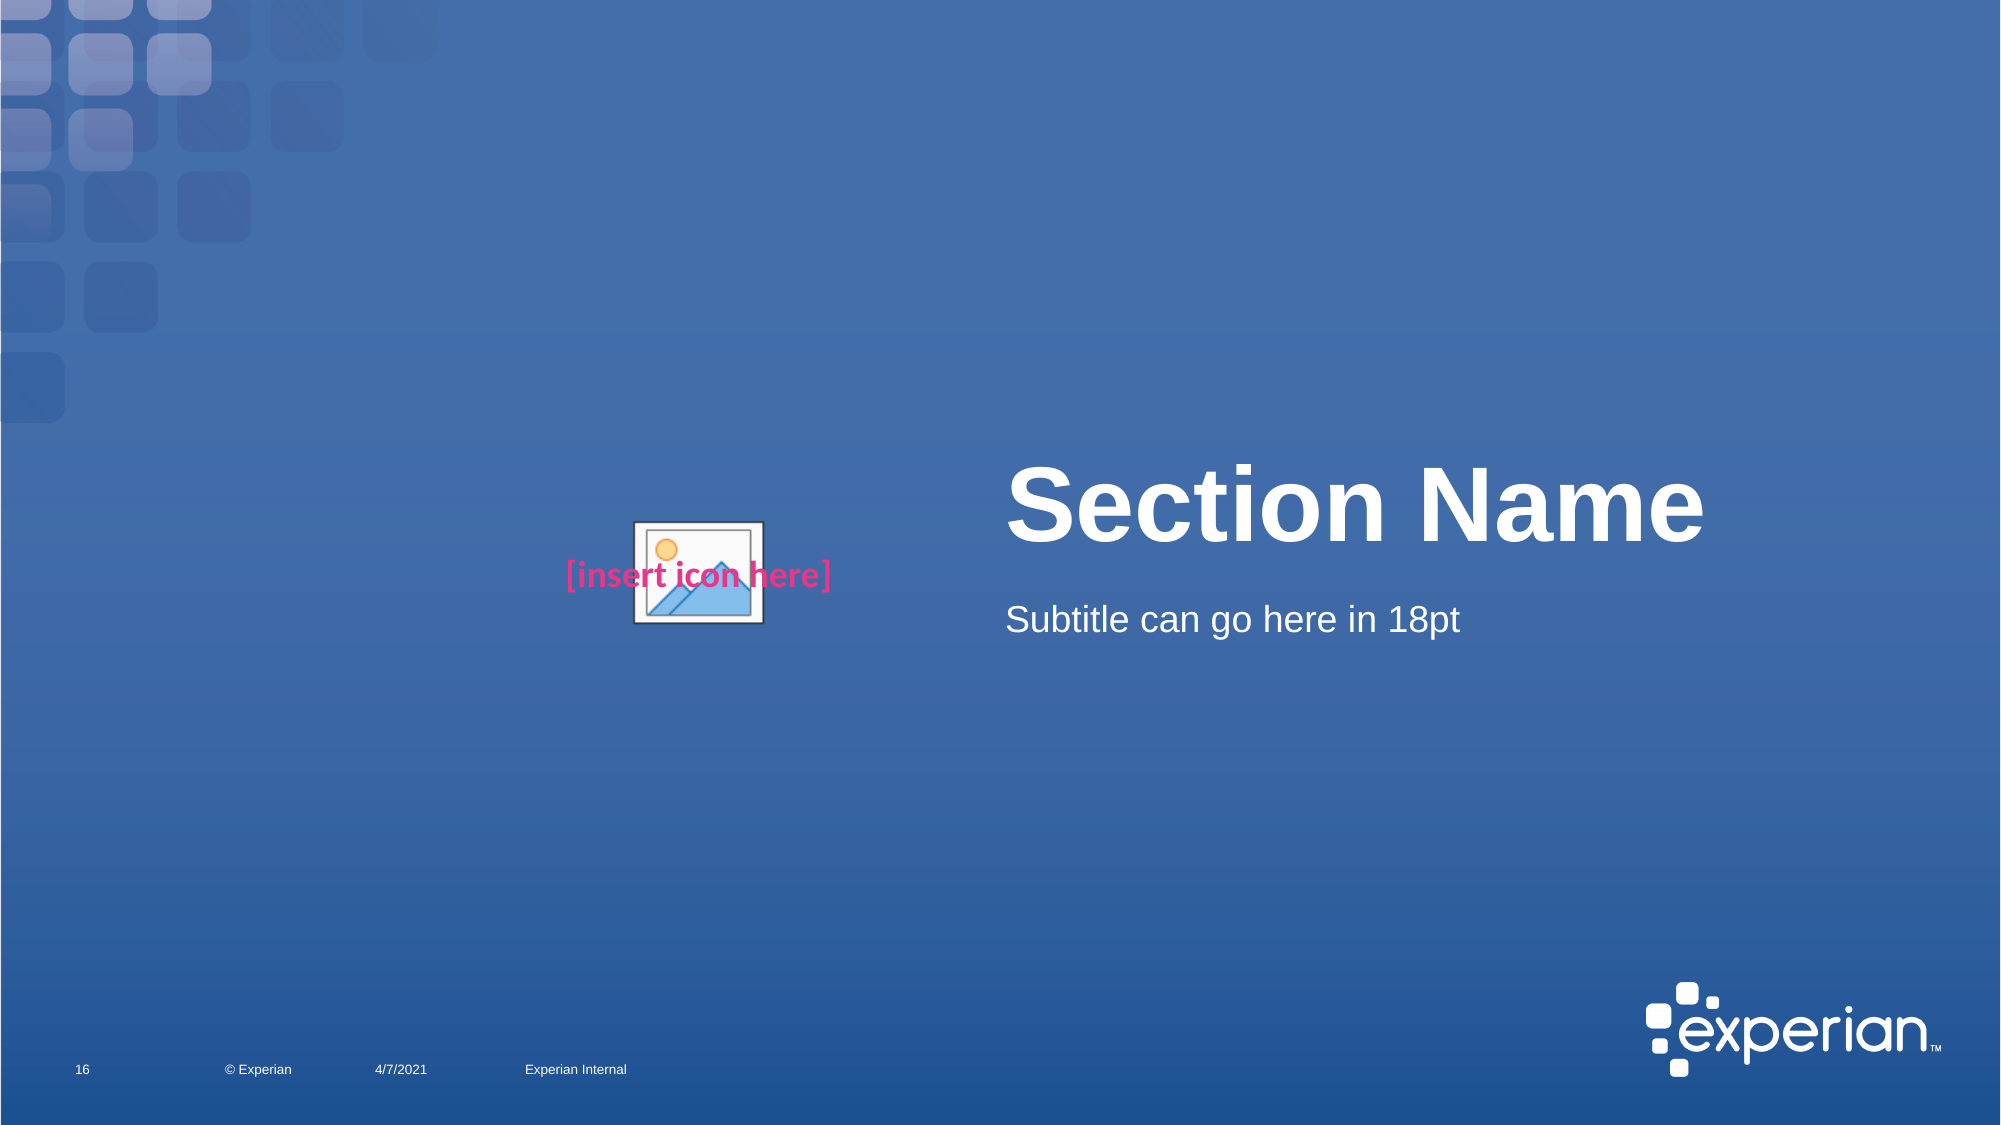

# Section Name

Subtitle can go here in 18pt
16	© Experian	4/7/2021	Experian Internal